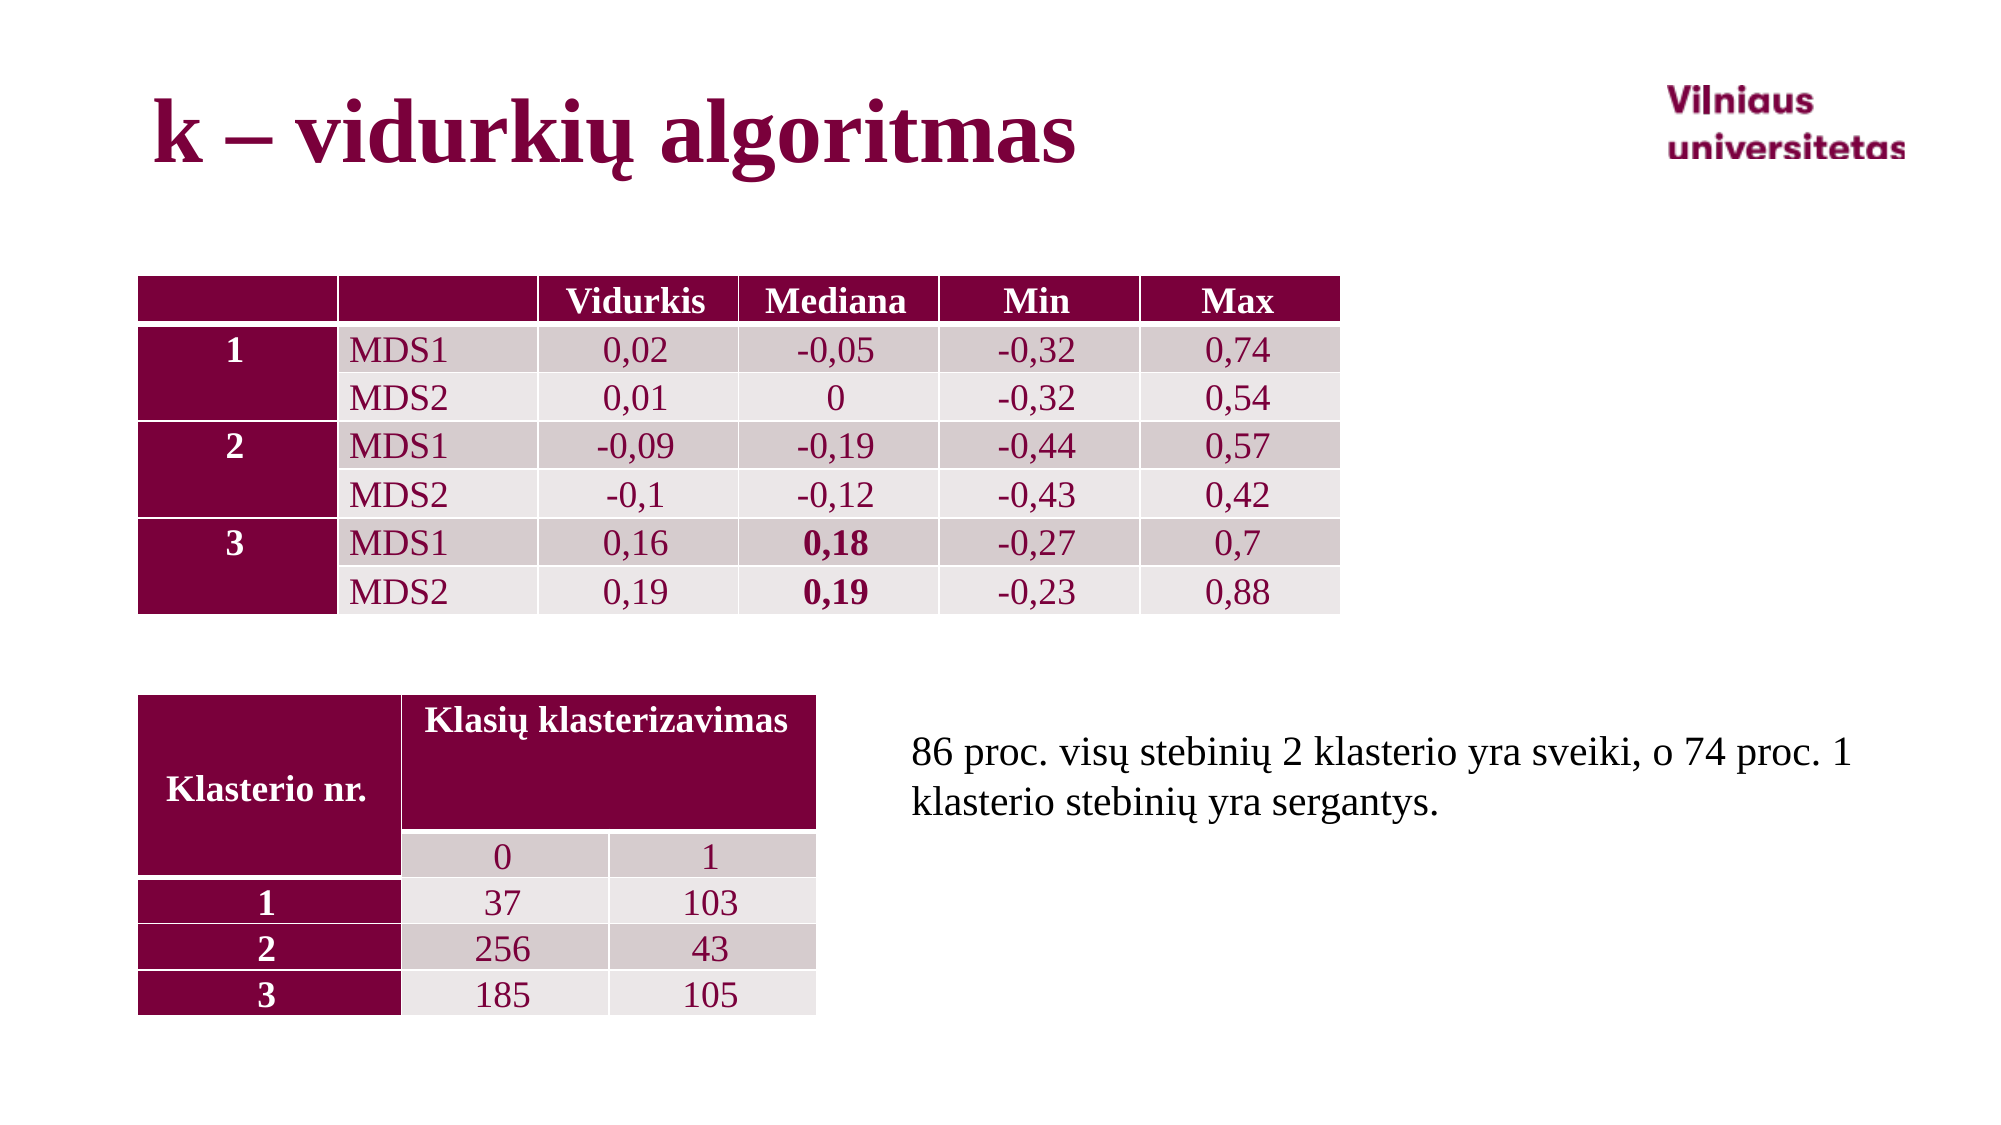

# k – vidurkių algoritmas
|  |  | Vidurkis | Mediana | Min | Max |
| --- | --- | --- | --- | --- | --- |
| 1 | MDS1 | 0,02 | -0,05 | -0,32 | 0,74 |
|  | MDS2 | 0,01 | 0 | -0,32 | 0,54 |
| 2 | MDS1 | -0,09 | -0,19 | -0,44 | 0,57 |
|  | MDS2 | -0,1 | -0,12 | -0,43 | 0,42 |
| 3 | MDS1 | 0,16 | 0,18 | -0,27 | 0,7 |
|  | MDS2 | 0,19 | 0,19 | -0,23 | 0,88 |
| Klasterio nr. | Klasių klasterizavimas |  |
| --- | --- | --- |
|  | 0 | 1 |
| 1 | 37 | 103 |
| 2 | 256 | 43 |
| 3 | 185 | 105 |
86 proc. visų stebinių 2 klasterio yra sveiki, o 74 proc. 1 klasterio stebinių yra sergantys.